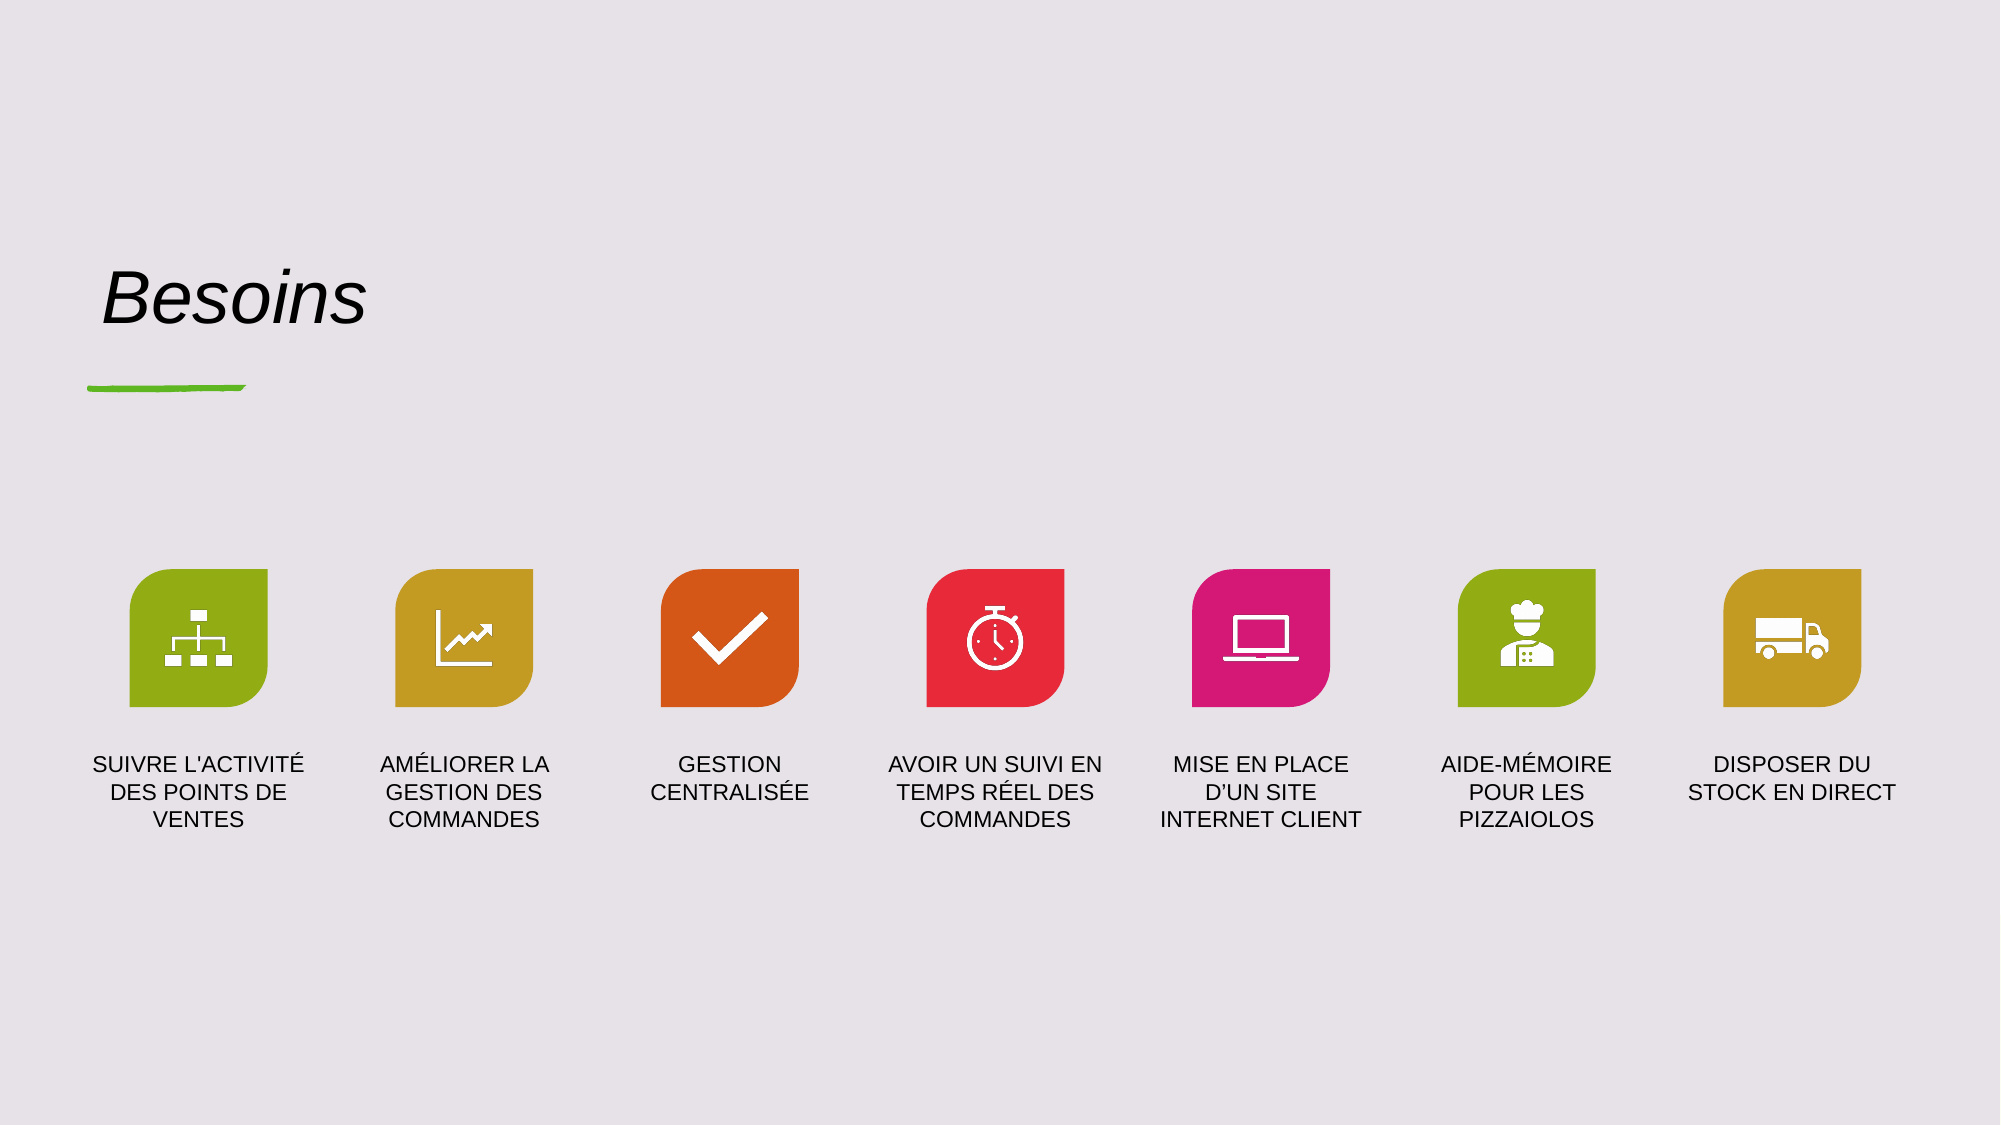

# Besoins

Suivre l'activité des points de ventes
Améliorer la gestion des commandes
Gestion centralisée
Avoir un suivi en temps réel des commandes
Mise en place d’un site Internet client
Aide-mémoire pour les Pizzaiolos
Disposer du stock en direct